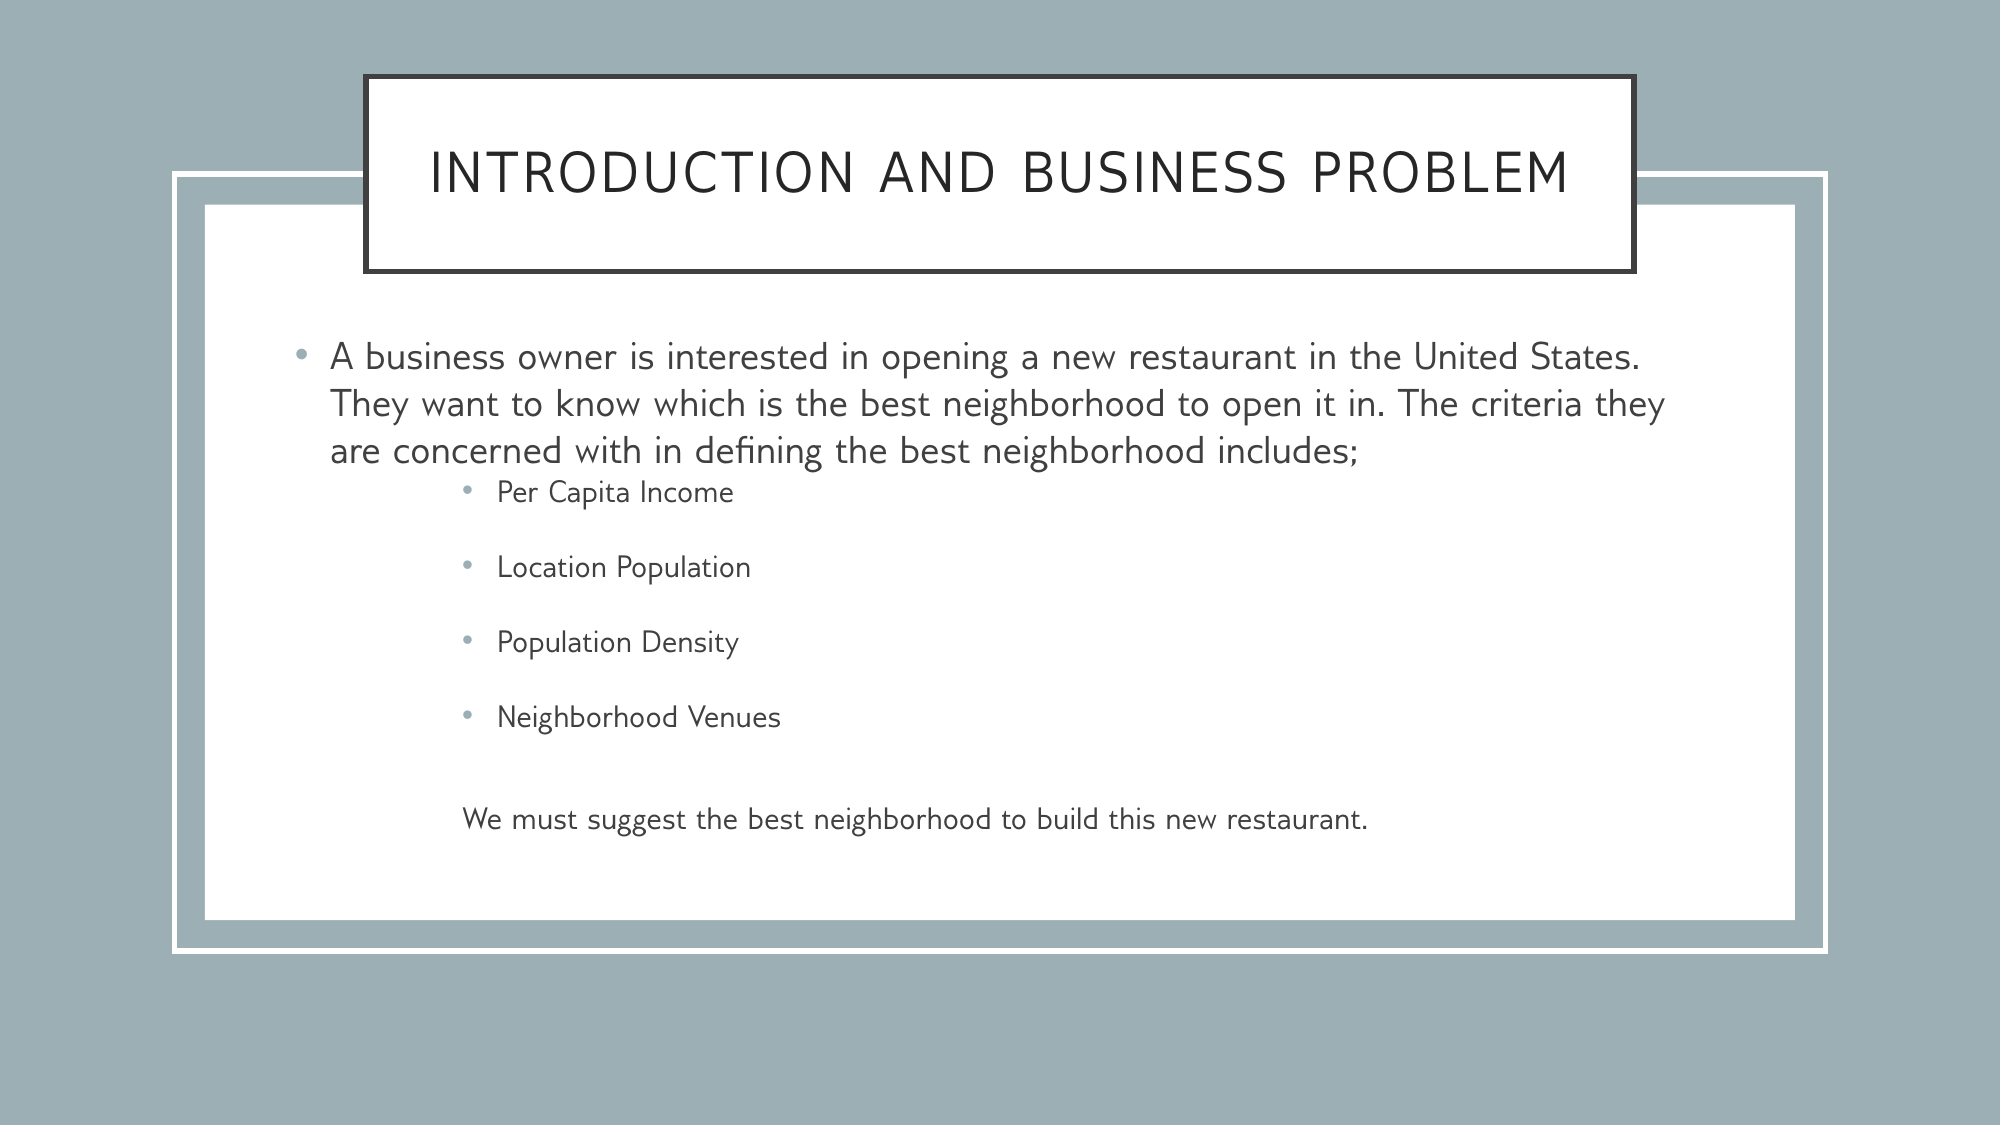

# Introduction and Business Problem

A business owner is interested in opening a new restaurant in the United States. They want to know which is the best neighborhood to open it in. The criteria they are concerned with in defining the best neighborhood includes;
Per Capita Income
Location Population
Population Density
Neighborhood Venues

We must suggest the best neighborhood to build this new restaurant.